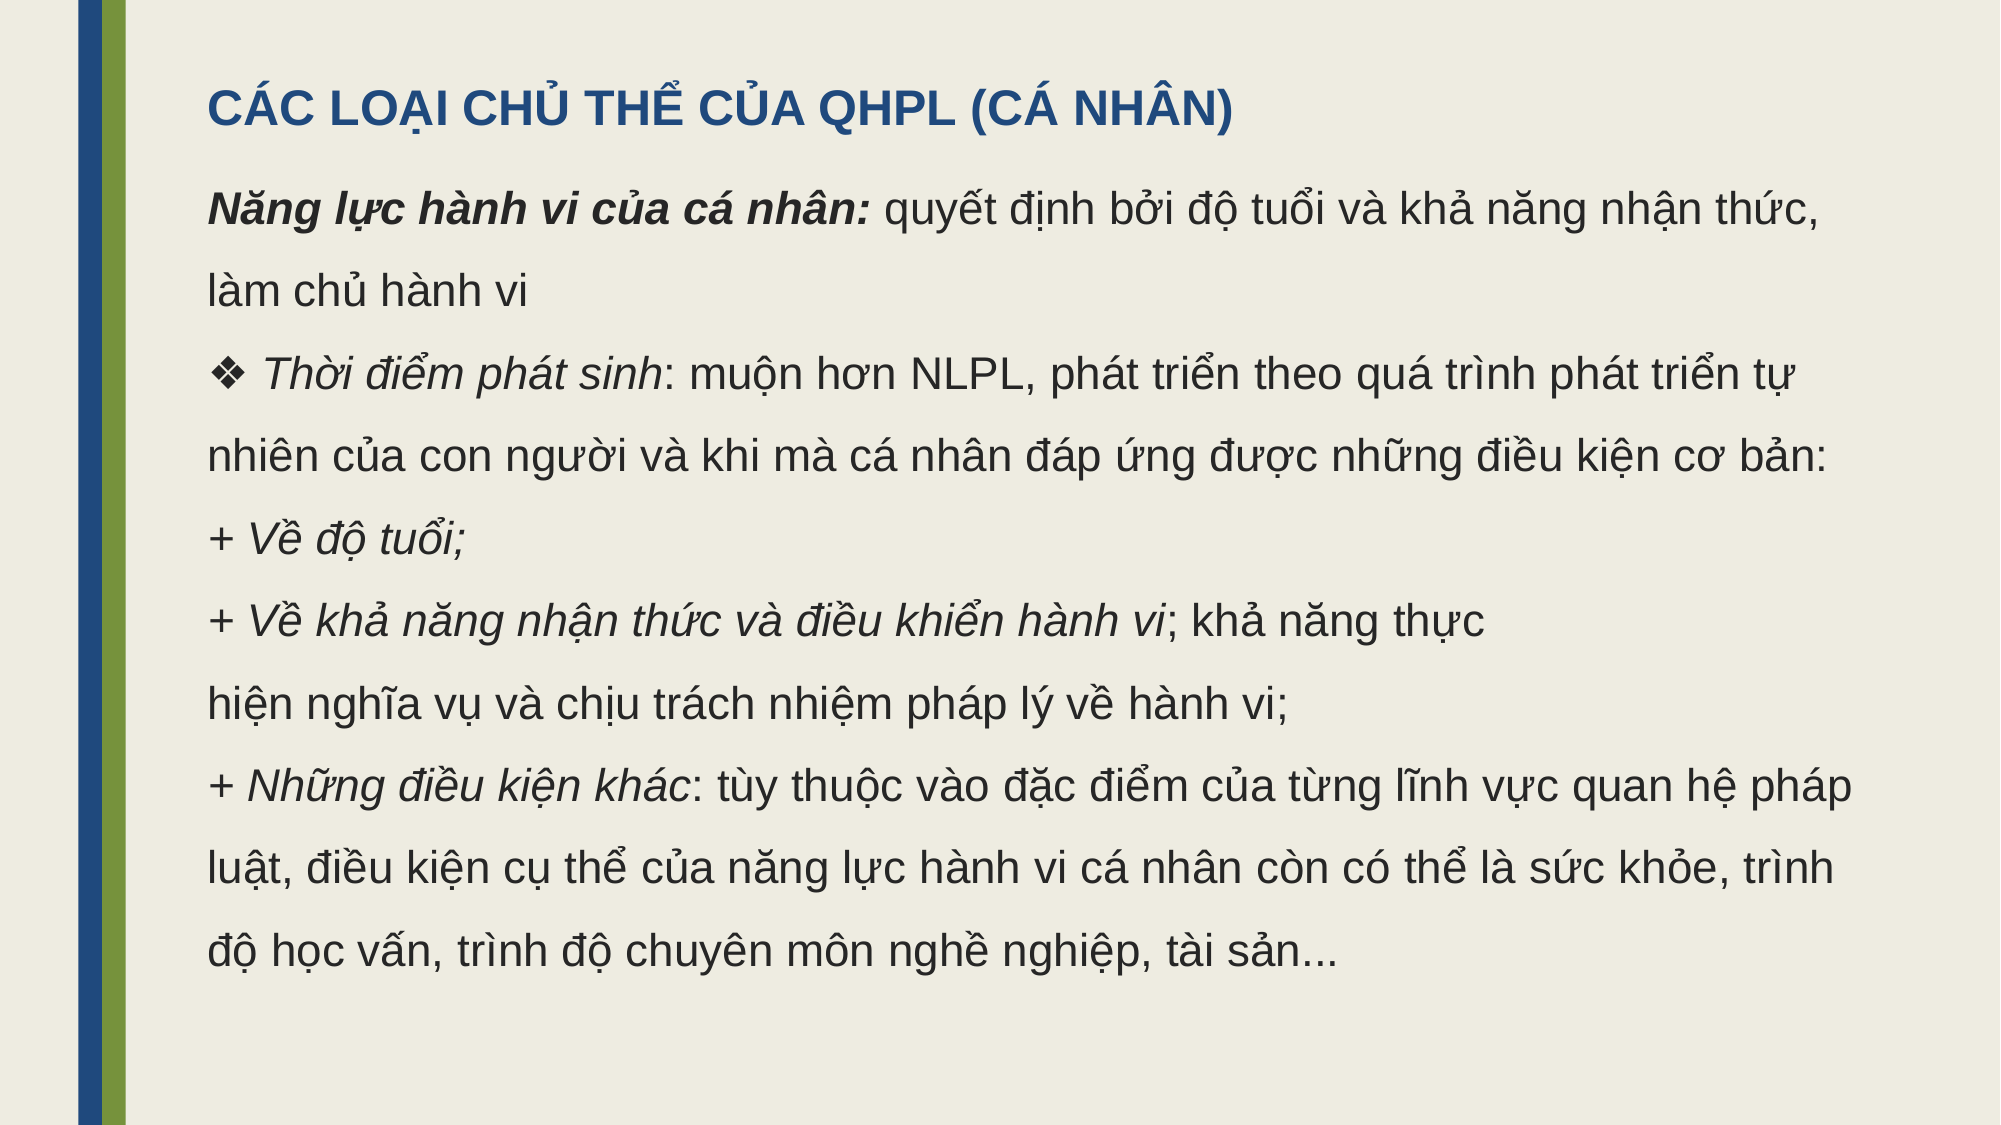

CÁC LOẠI CHỦ THỂ CỦA QHPL (CÁ NHÂN)
Năng lực hành vi của cá nhân: quyết định bởi độ tuổi và khả năng nhận thức, làm chủ hành vi
❖ Thời điểm phát sinh: muộn hơn NLPL, phát triển theo quá trình phát triển tự nhiên của con người và khi mà cá nhân đáp ứng được những điều kiện cơ bản:
+ Về độ tuổi;
+ Về khả năng nhận thức và điều khiển hành vi; khả năng thực
hiện nghĩa vụ và chịu trách nhiệm pháp lý về hành vi;
+ Những điều kiện khác: tùy thuộc vào đặc điểm của từng lĩnh vực quan hệ pháp luật, điều kiện cụ thể của năng lực hành vi cá nhân còn có thể là sức khỏe, trình độ học vấn, trình độ chuyên môn nghề nghiệp, tài sản...